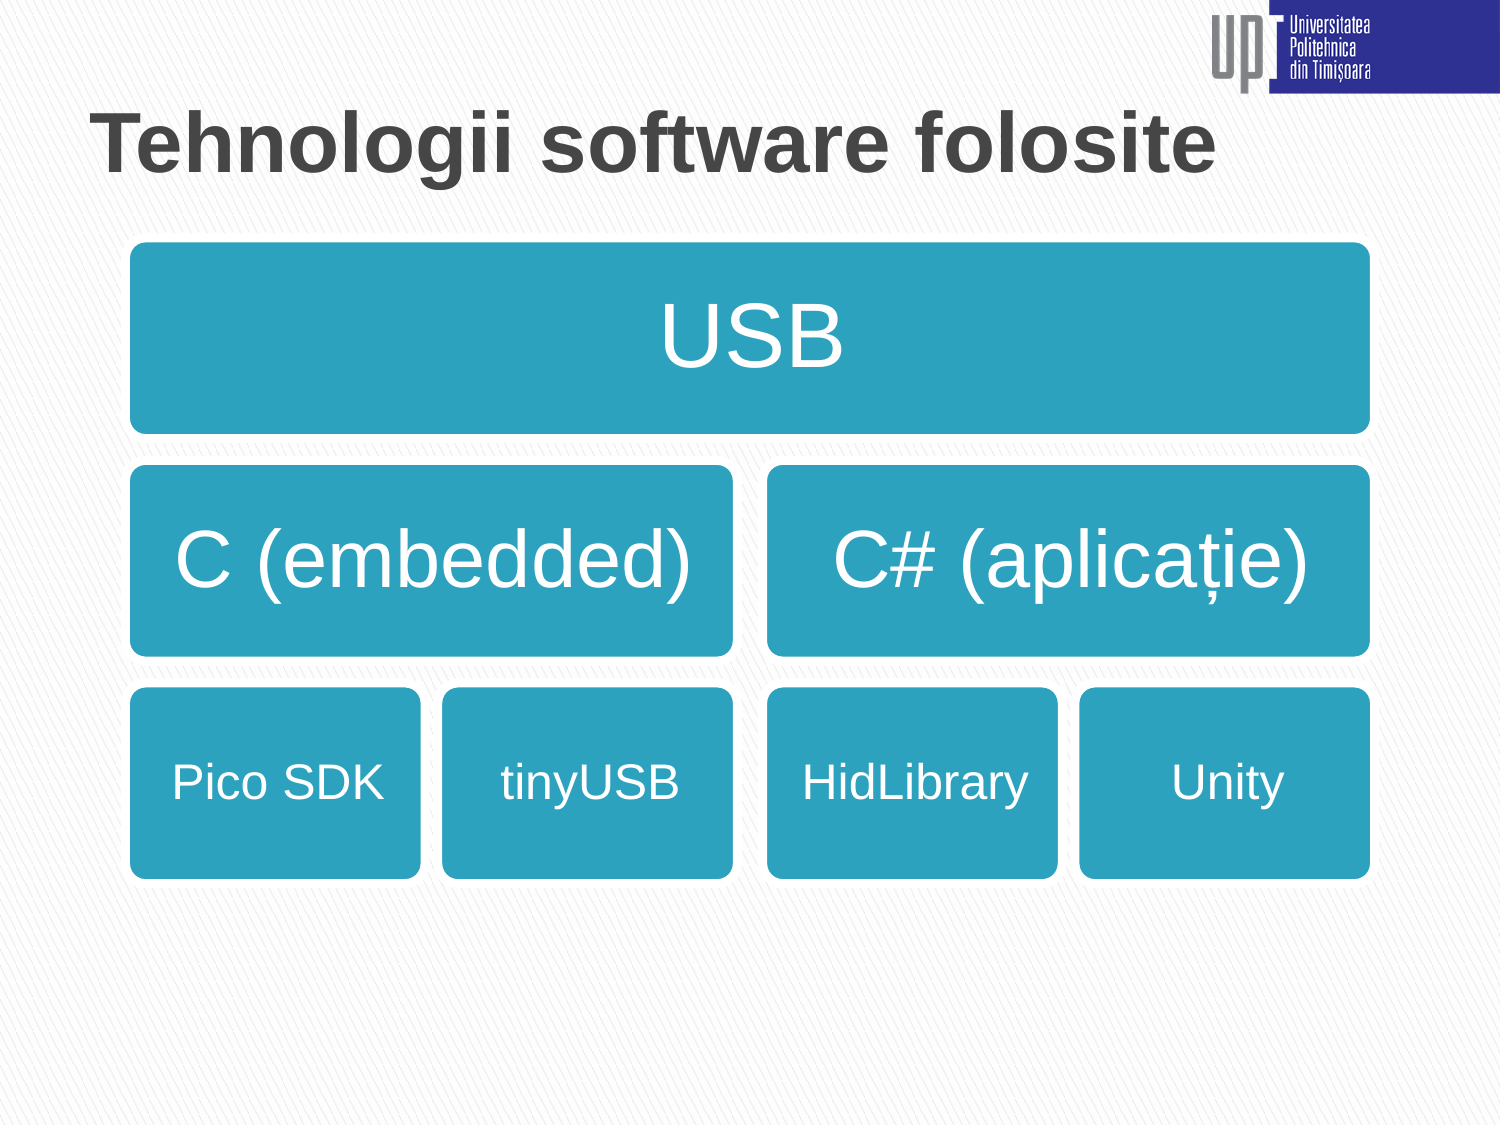

# Tehnologii software folosite
USB
C (embedded)
Pico SDK
tinyUSB
C# (aplicație)
HidLibrary
Unity